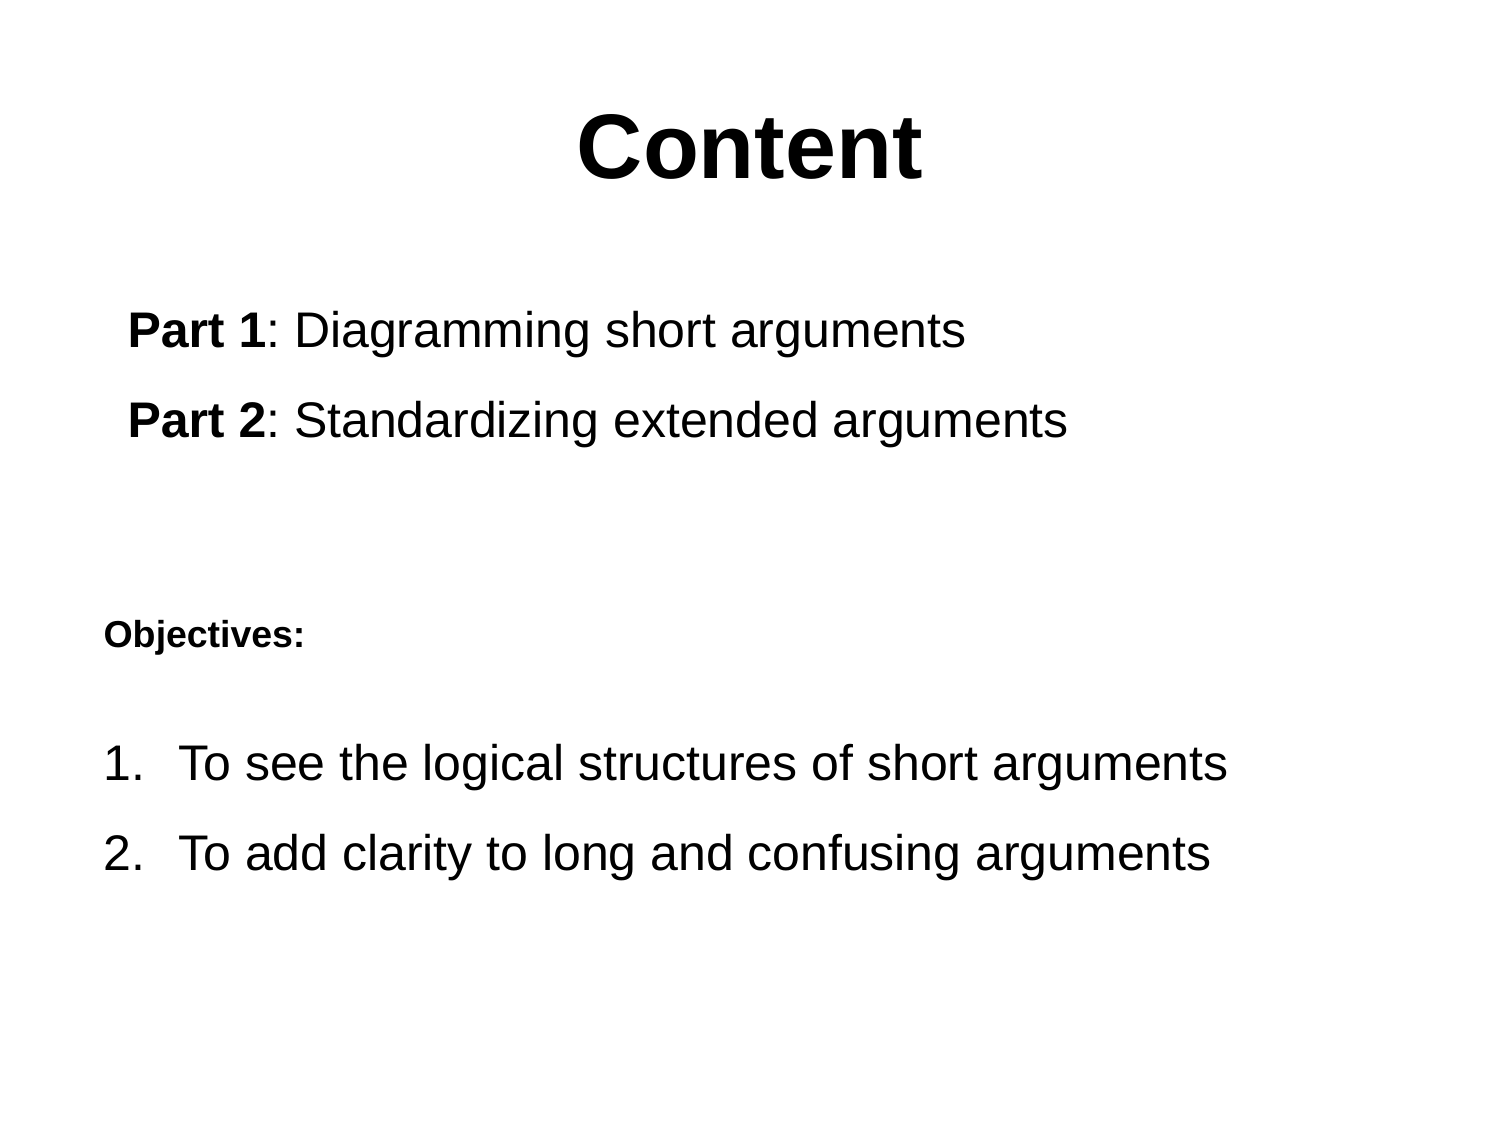

# Content
Part 1: Diagramming short arguments
Part 2: Standardizing extended arguments
Objectives:

To see the logical structures of short arguments
To add clarity to long and confusing arguments